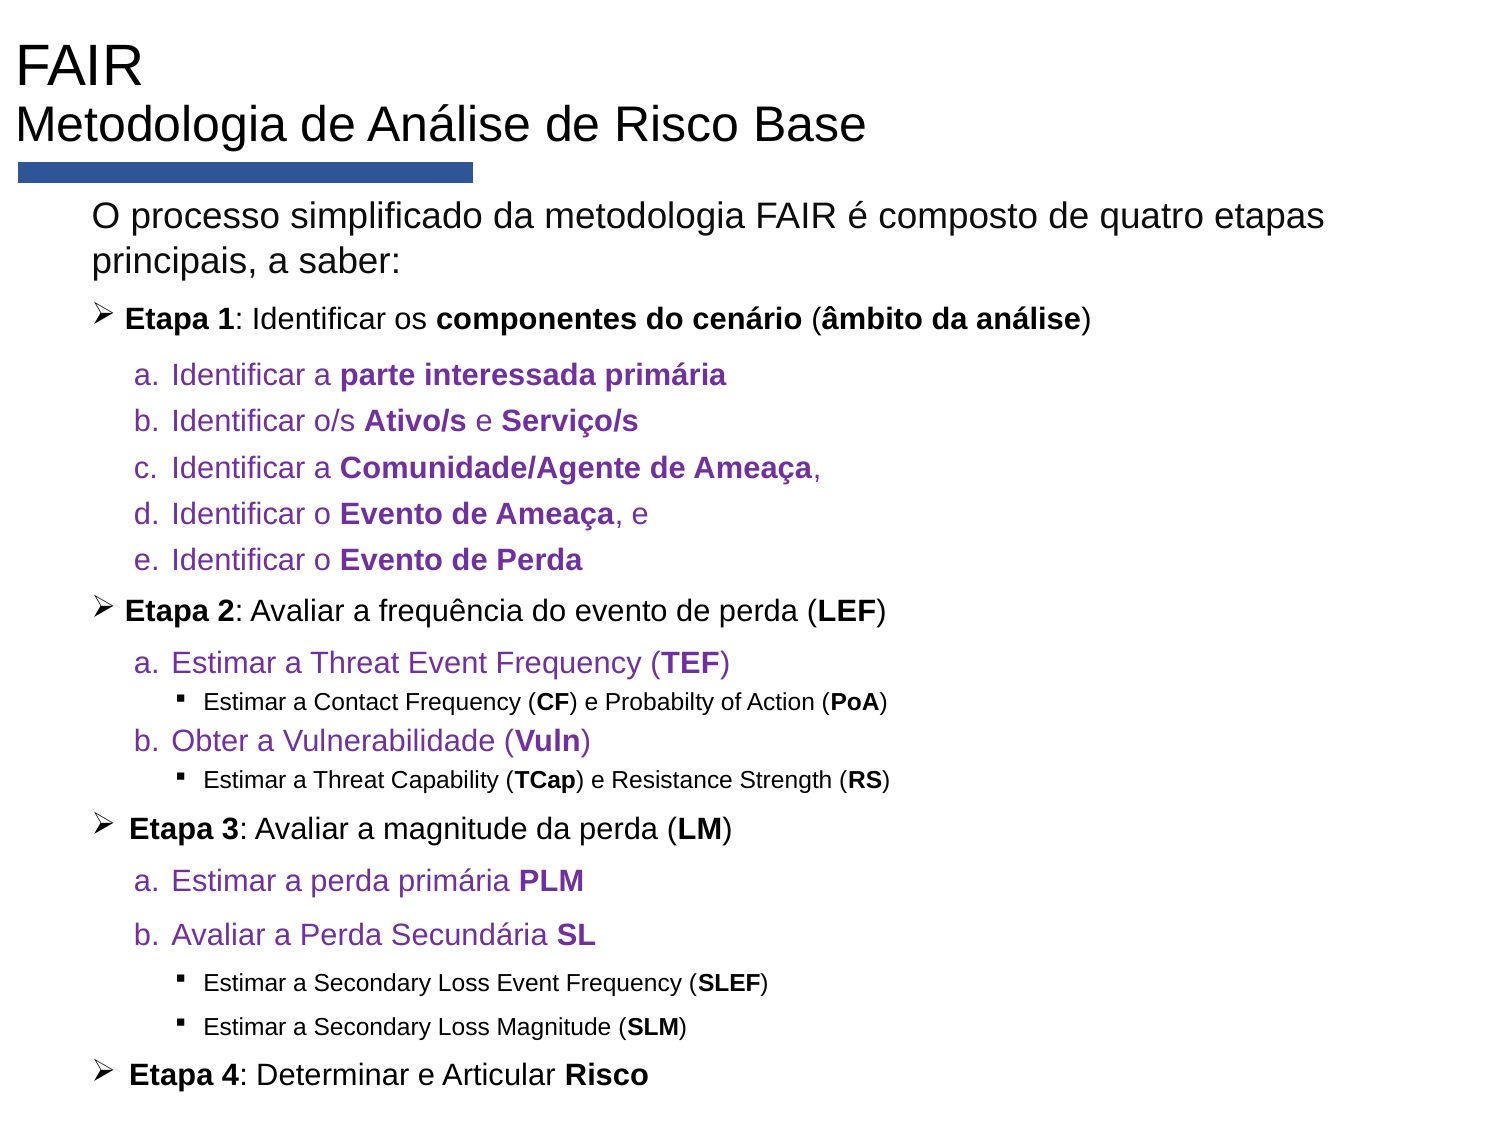

# FAIR Metodologia de Análise de Risco Base
O processo simplificado da metodologia FAIR é composto de quatro etapas principais, a saber:
Etapa 1: Identificar os componentes do cenário (âmbito da análise)
Identificar a parte interessada primária
Identificar o/s Ativo/s e Serviço/s
Identificar a Comunidade/Agente de Ameaça,
Identificar o Evento de Ameaça, e
Identificar o Evento de Perda
Etapa 2: Avaliar a frequência do evento de perda (LEF)
Estimar a Threat Event Frequency (TEF)
Estimar a Contact Frequency (CF) e Probabilty of Action (PoA)
Obter a Vulnerabilidade (Vuln)
Estimar a Threat Capability (TCap) e Resistance Strength (RS)
Etapa 3: Avaliar a magnitude da perda (LM)
Estimar a perda primária PLM
Avaliar a Perda Secundária SL
Estimar a Secondary Loss Event Frequency (SLEF)
Estimar a Secondary Loss Magnitude (SLM)
Etapa 4: Determinar e Articular Risco